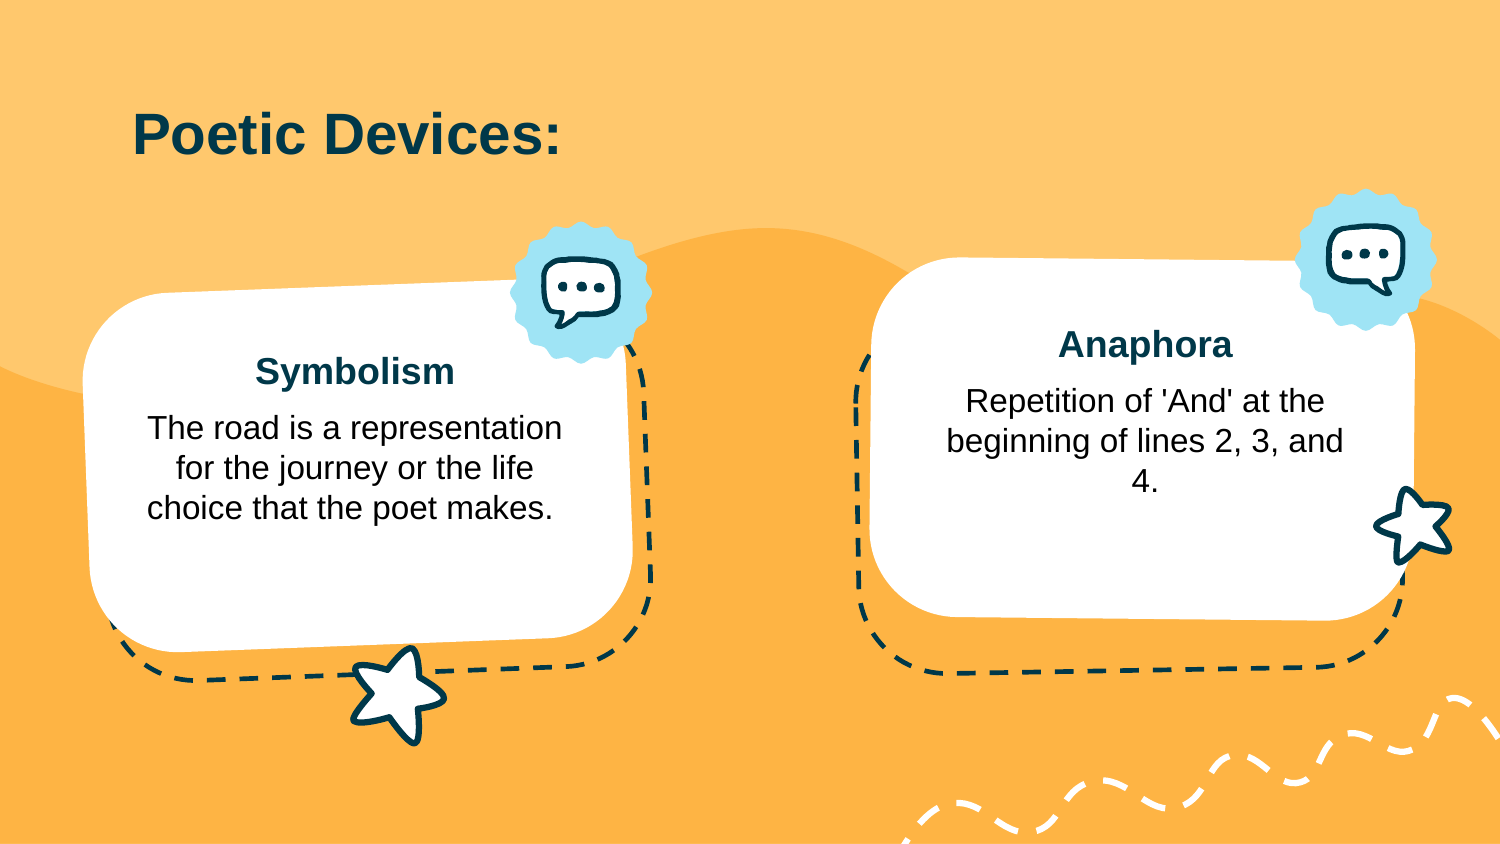

# Poetic Devices:

Anaphora
Symbolism
Repetition of 'And' at the beginning of lines 2, 3, and 4.
The road is a representation for the journey or the life choice that the poet makes.